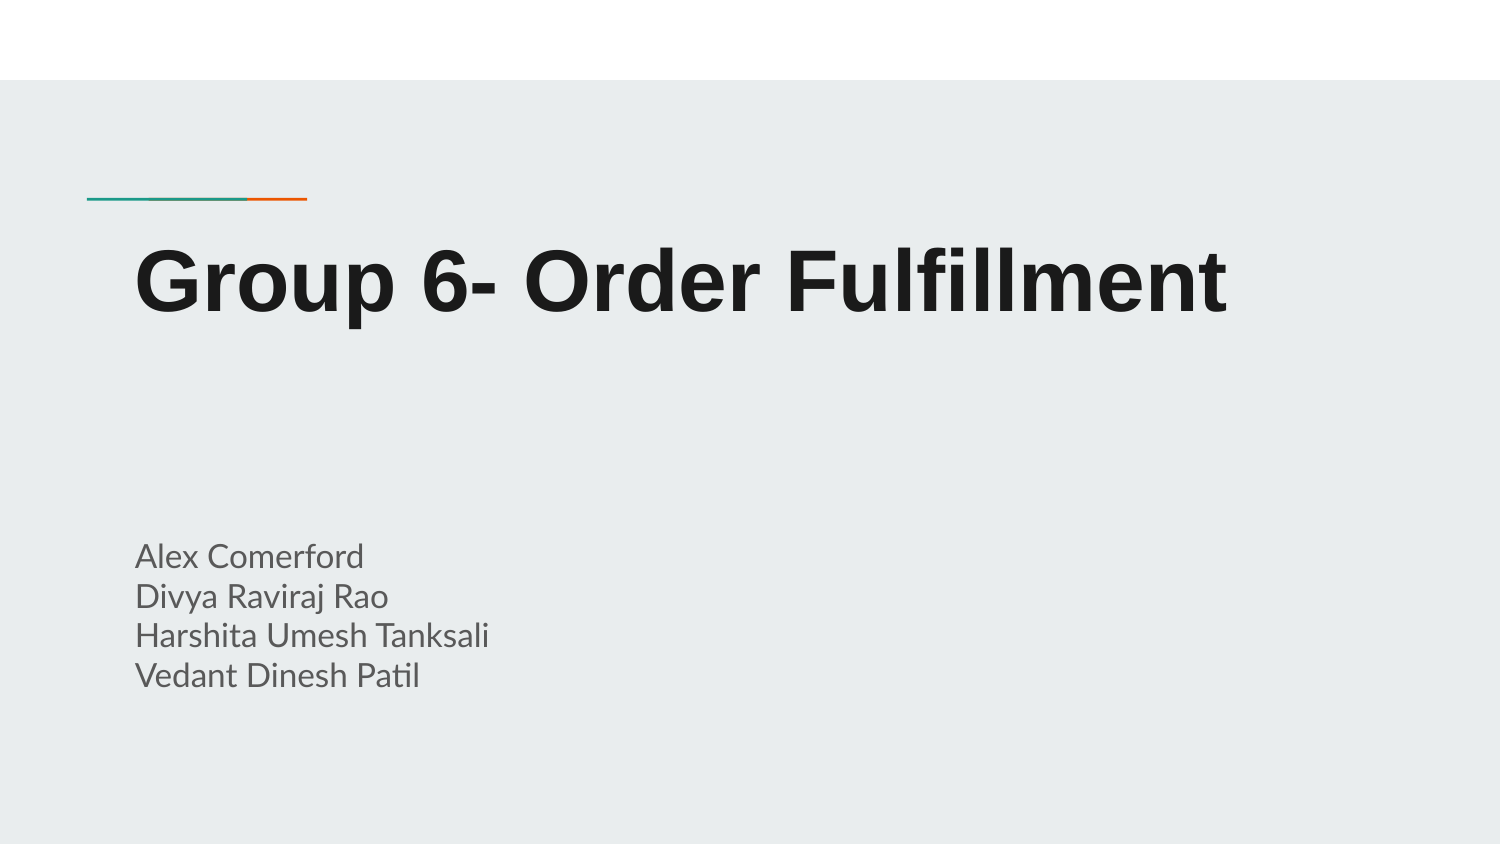

# Group 6- Order Fulfillment
Alex Comerford
Divya Raviraj Rao
Harshita Umesh Tanksali
Vedant Dinesh Patil